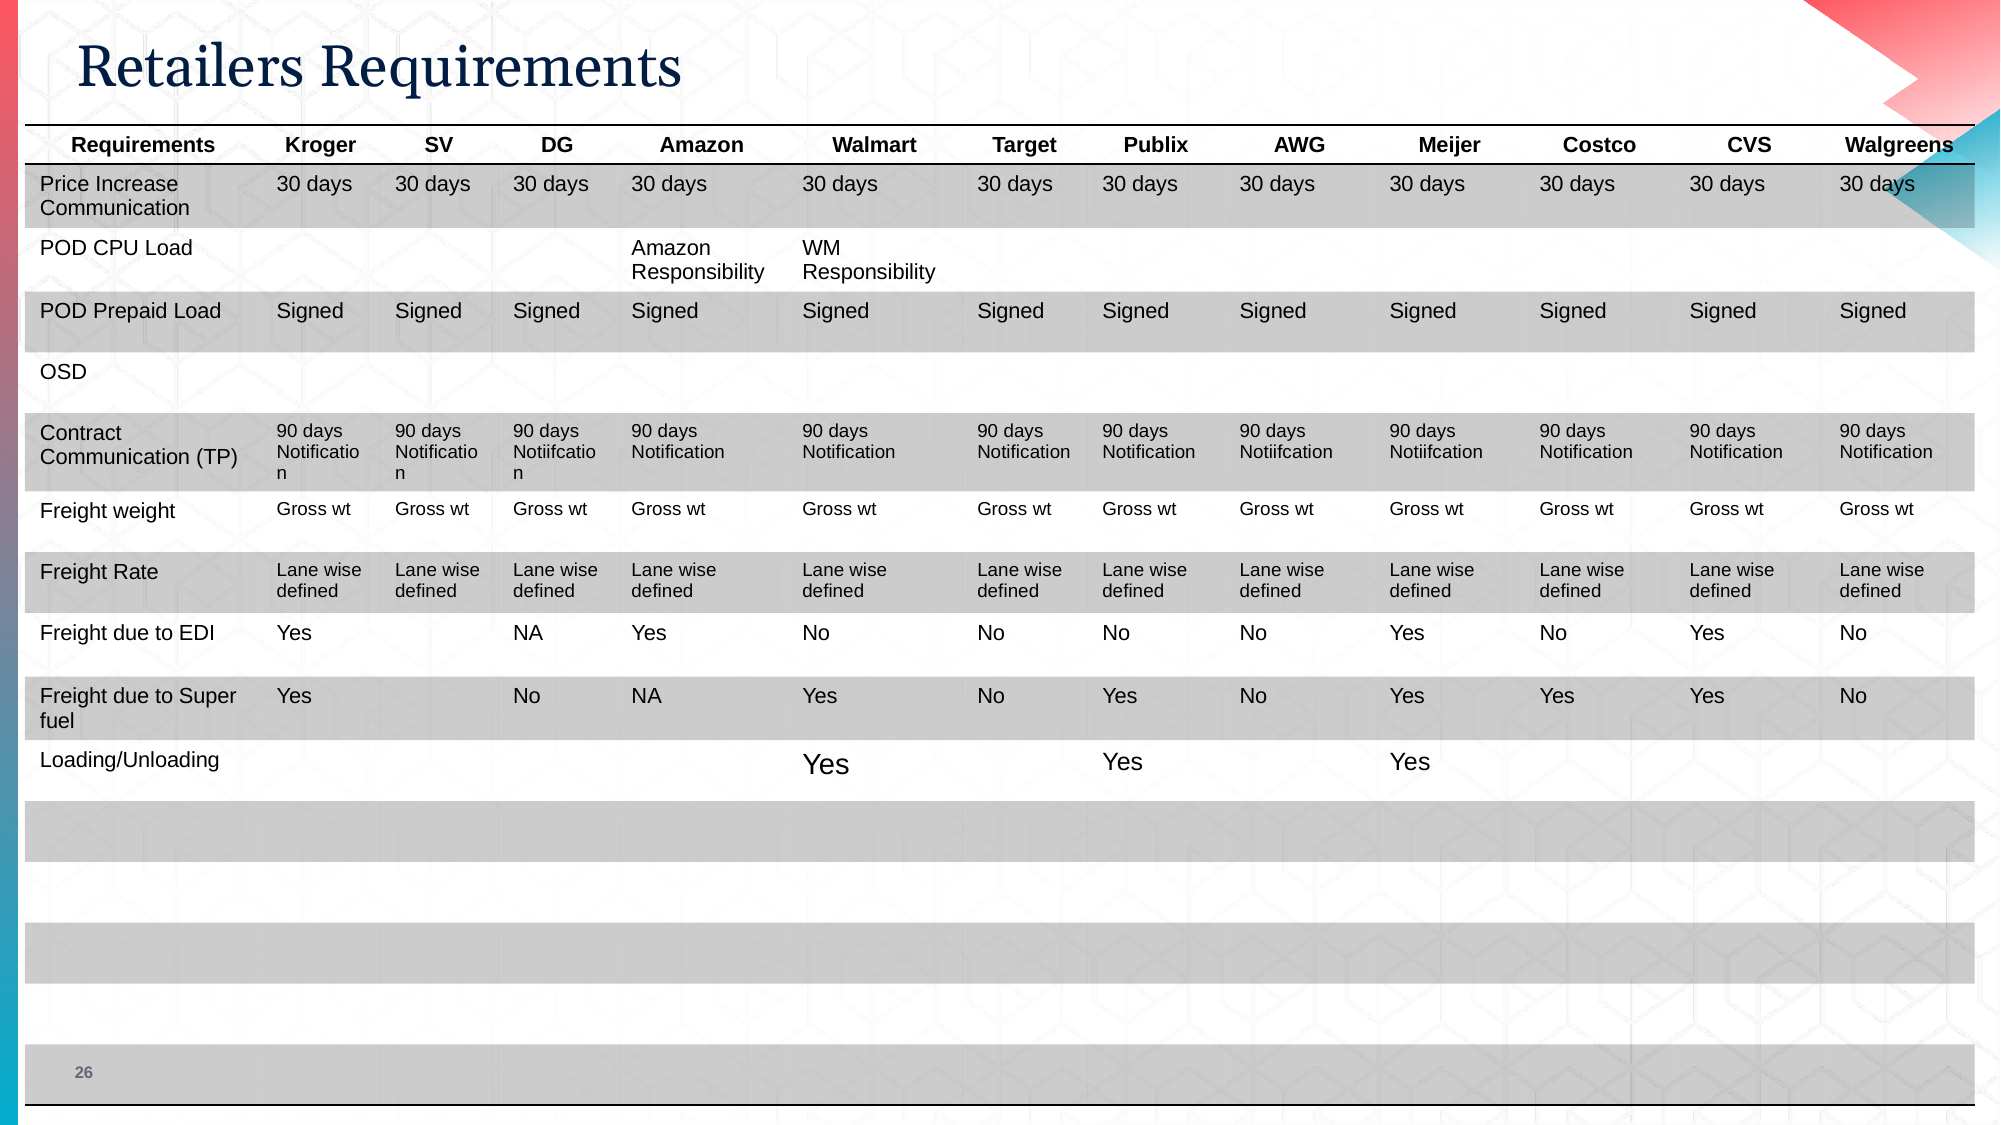

# Retailers Requirements
| Requirements | Kroger | SV | DG | Amazon | Walmart | Target | Publix | AWG | Meijer | Costco | CVS | Walgreens |
| --- | --- | --- | --- | --- | --- | --- | --- | --- | --- | --- | --- | --- |
| Price Increase Communication | 30 days | 30 days | 30 days | 30 days | 30 days | 30 days | 30 days | 30 days | 30 days | 30 days | 30 days | 30 days |
| POD CPU Load |  |  |  | Amazon Responsibility | WM Responsibility |  |  |  |  |  |  |  |
| POD Prepaid Load | Signed | Signed | Signed | Signed | Signed | Signed | Signed | Signed | Signed | Signed | Signed | Signed |
| OSD |  |  |  |  |  |  |  |  |  |  |  |  |
| Contract Communication (TP) | 90 days Notification | 90 days Notification | 90 days Notiifcation | 90 days Notification | 90 days Notification | 90 days Notification | 90 days Notification | 90 days Notiifcation | 90 days Notiifcation | 90 days Notification | 90 days Notification | 90 days Notification |
| Freight weight | Gross wt | Gross wt | Gross wt | Gross wt | Gross wt | Gross wt | Gross wt | Gross wt | Gross wt | Gross wt | Gross wt | Gross wt |
| Freight Rate | Lane wise defined | Lane wise defined | Lane wise defined | Lane wise defined | Lane wise defined | Lane wise defined | Lane wise defined | Lane wise defined | Lane wise defined | Lane wise defined | Lane wise defined | Lane wise defined |
| Freight due to EDI | Yes |  | NA | Yes | No | No | No | No | Yes | No | Yes | No |
| Freight due to Super fuel | Yes |  | No | NA | Yes | No | Yes | No | Yes | Yes | Yes | No |
| Loading/Unloading |  |  |  |  | Yes |  | Yes |  | Yes |  |  |  |
|  |  |  |  |  |  |  |  |  |  |  |  |  |
|  |  |  |  |  |  |  |  |  |  |  |  |  |
|  |  |  |  |  |  |  |  |  |  |  |  |  |
|  |  |  |  |  |  |  |  |  |  |  |  |  |
|  |  |  |  |  |  |  |  |  |  |  |  |  |